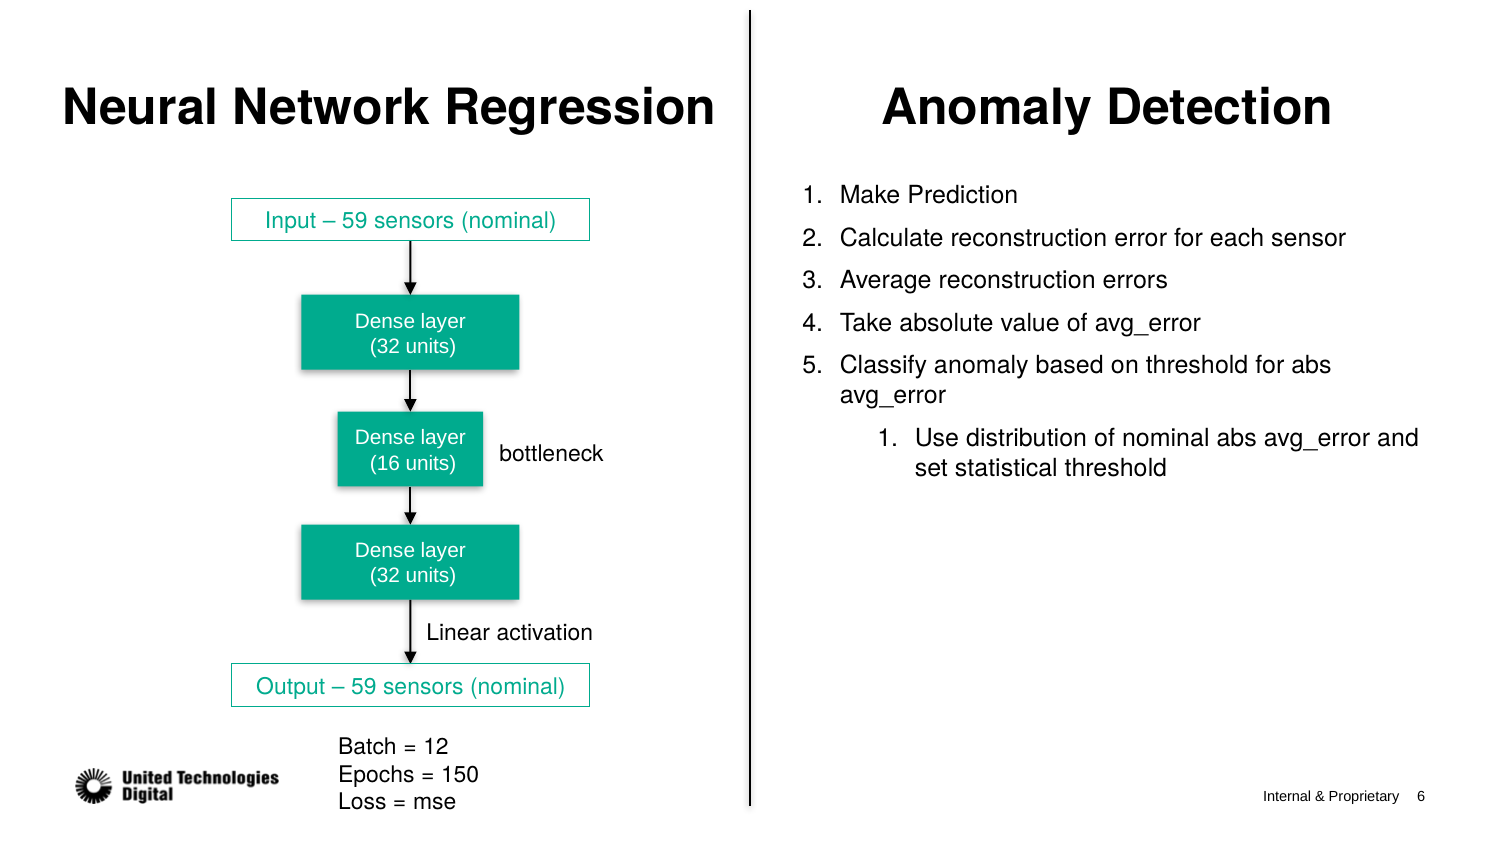

Anomaly Detection
# Neural Network Regression
Make Prediction
Calculate reconstruction error for each sensor
Average reconstruction errors
Take absolute value of avg_error
Classify anomaly based on threshold for abs avg_error
Use distribution of nominal abs avg_error and set statistical threshold

Input – 59 sensors (nominal)
Dense layer
 (32 units)
Dense layer
 (16 units)
bottleneck
Dense layer
 (32 units)
Linear activation
Output – 59 sensors (nominal)
Batch = 12
Epochs = 150
Loss = mse